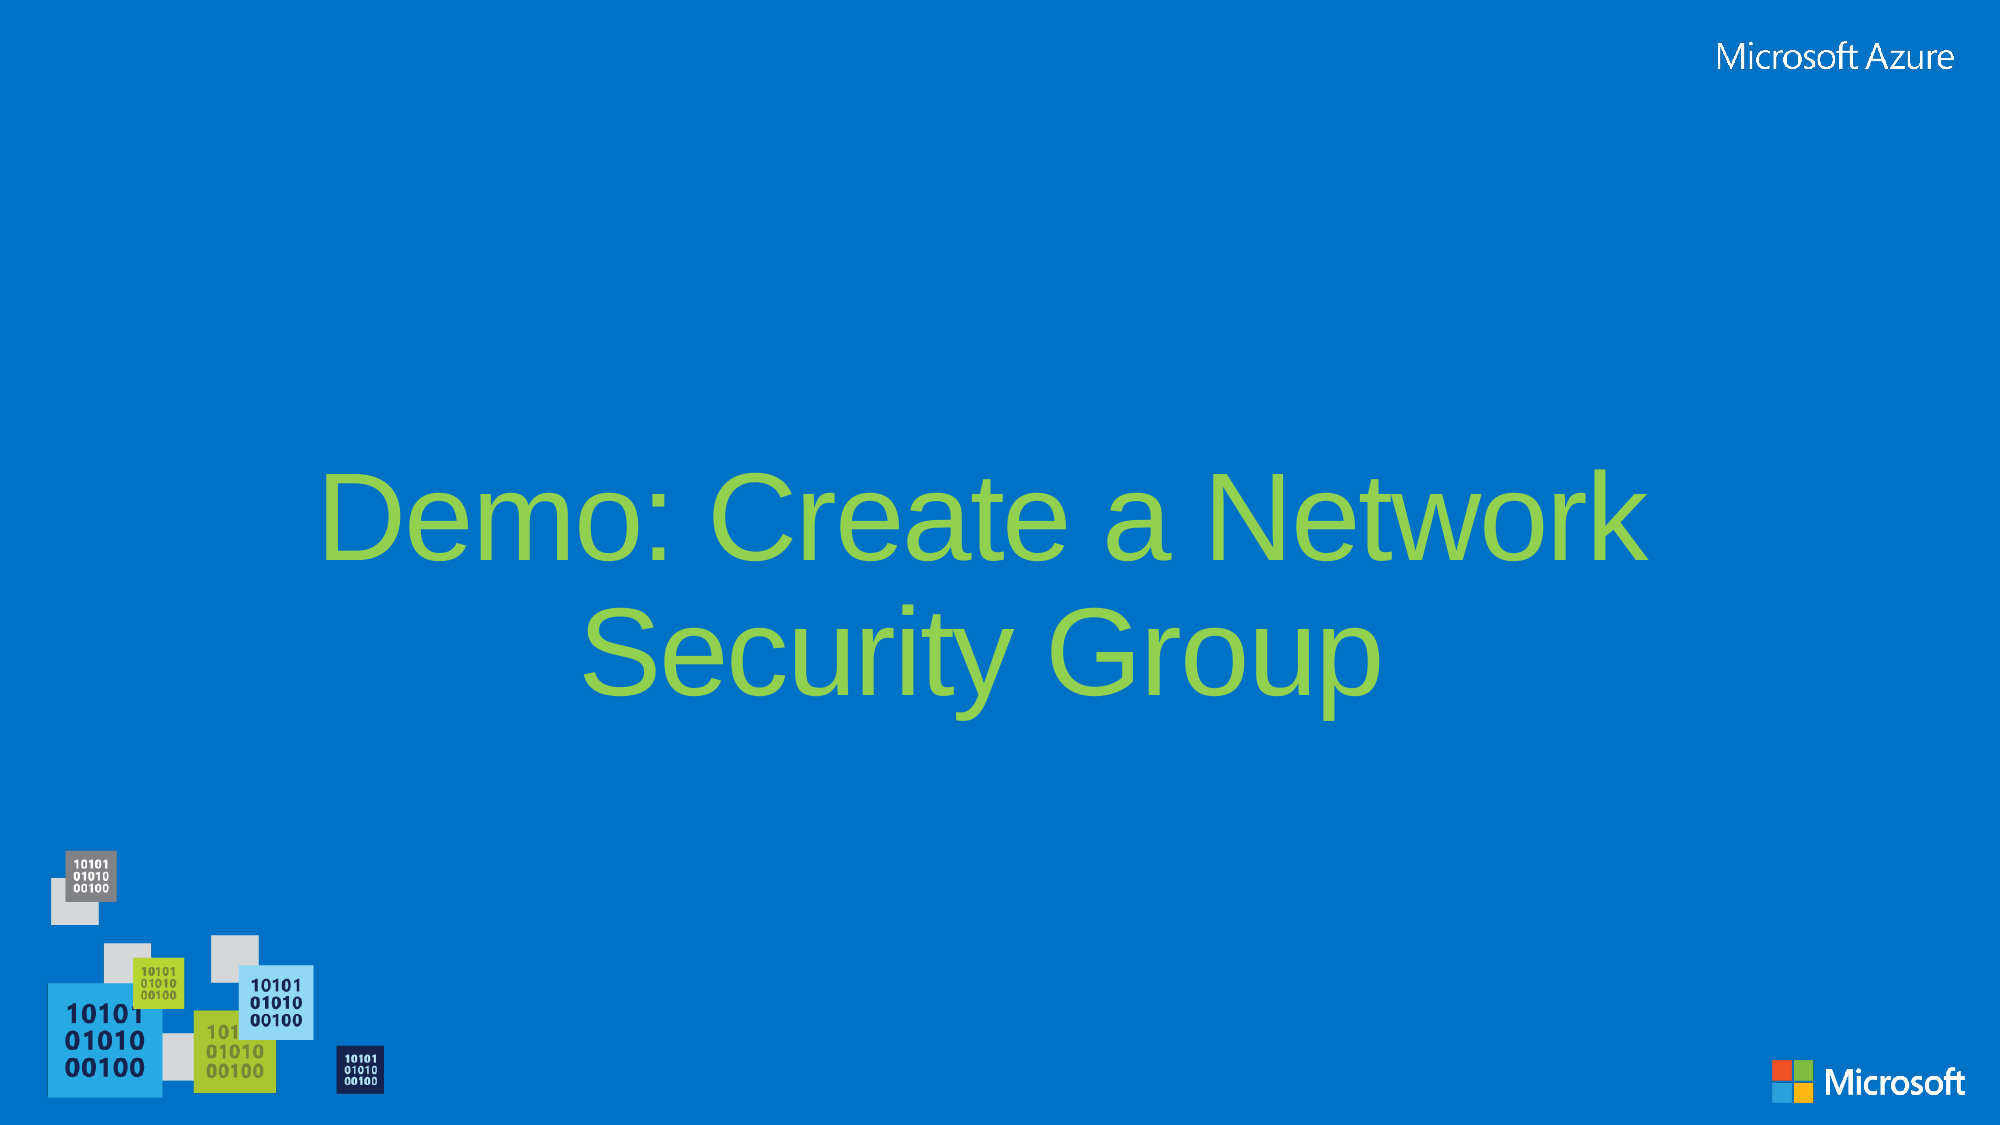

# Demo: Create a Network Security Group